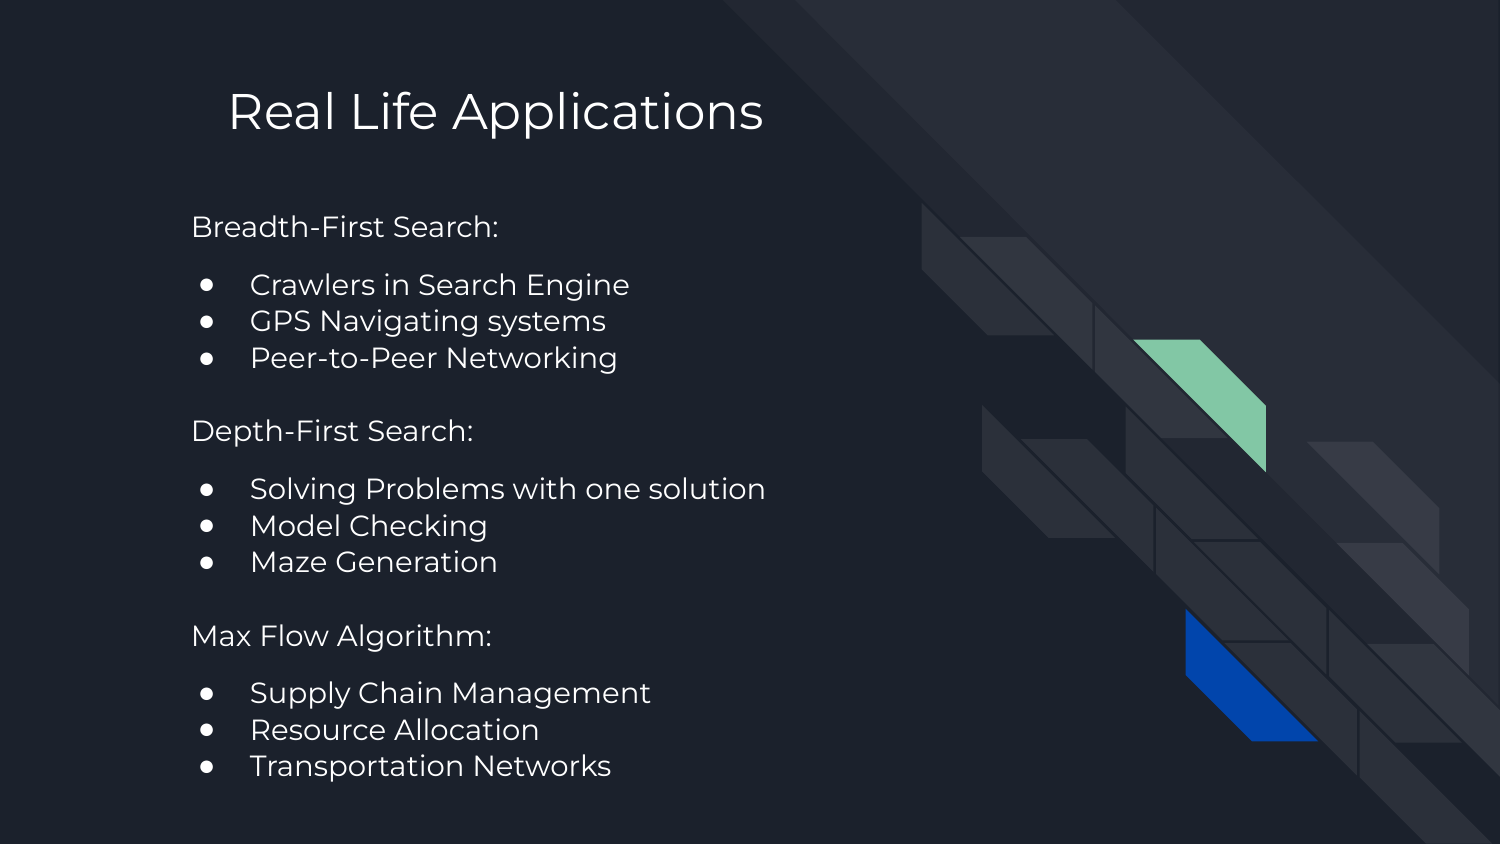

# Real Life Applications
Breadth-First Search:
Crawlers in Search Engine
GPS Navigating systems
Peer-to-Peer Networking

Depth-First Search:
Solving Problems with one solution
Model Checking
Maze Generation

Max Flow Algorithm:
Supply Chain Management
Resource Allocation
Transportation Networks